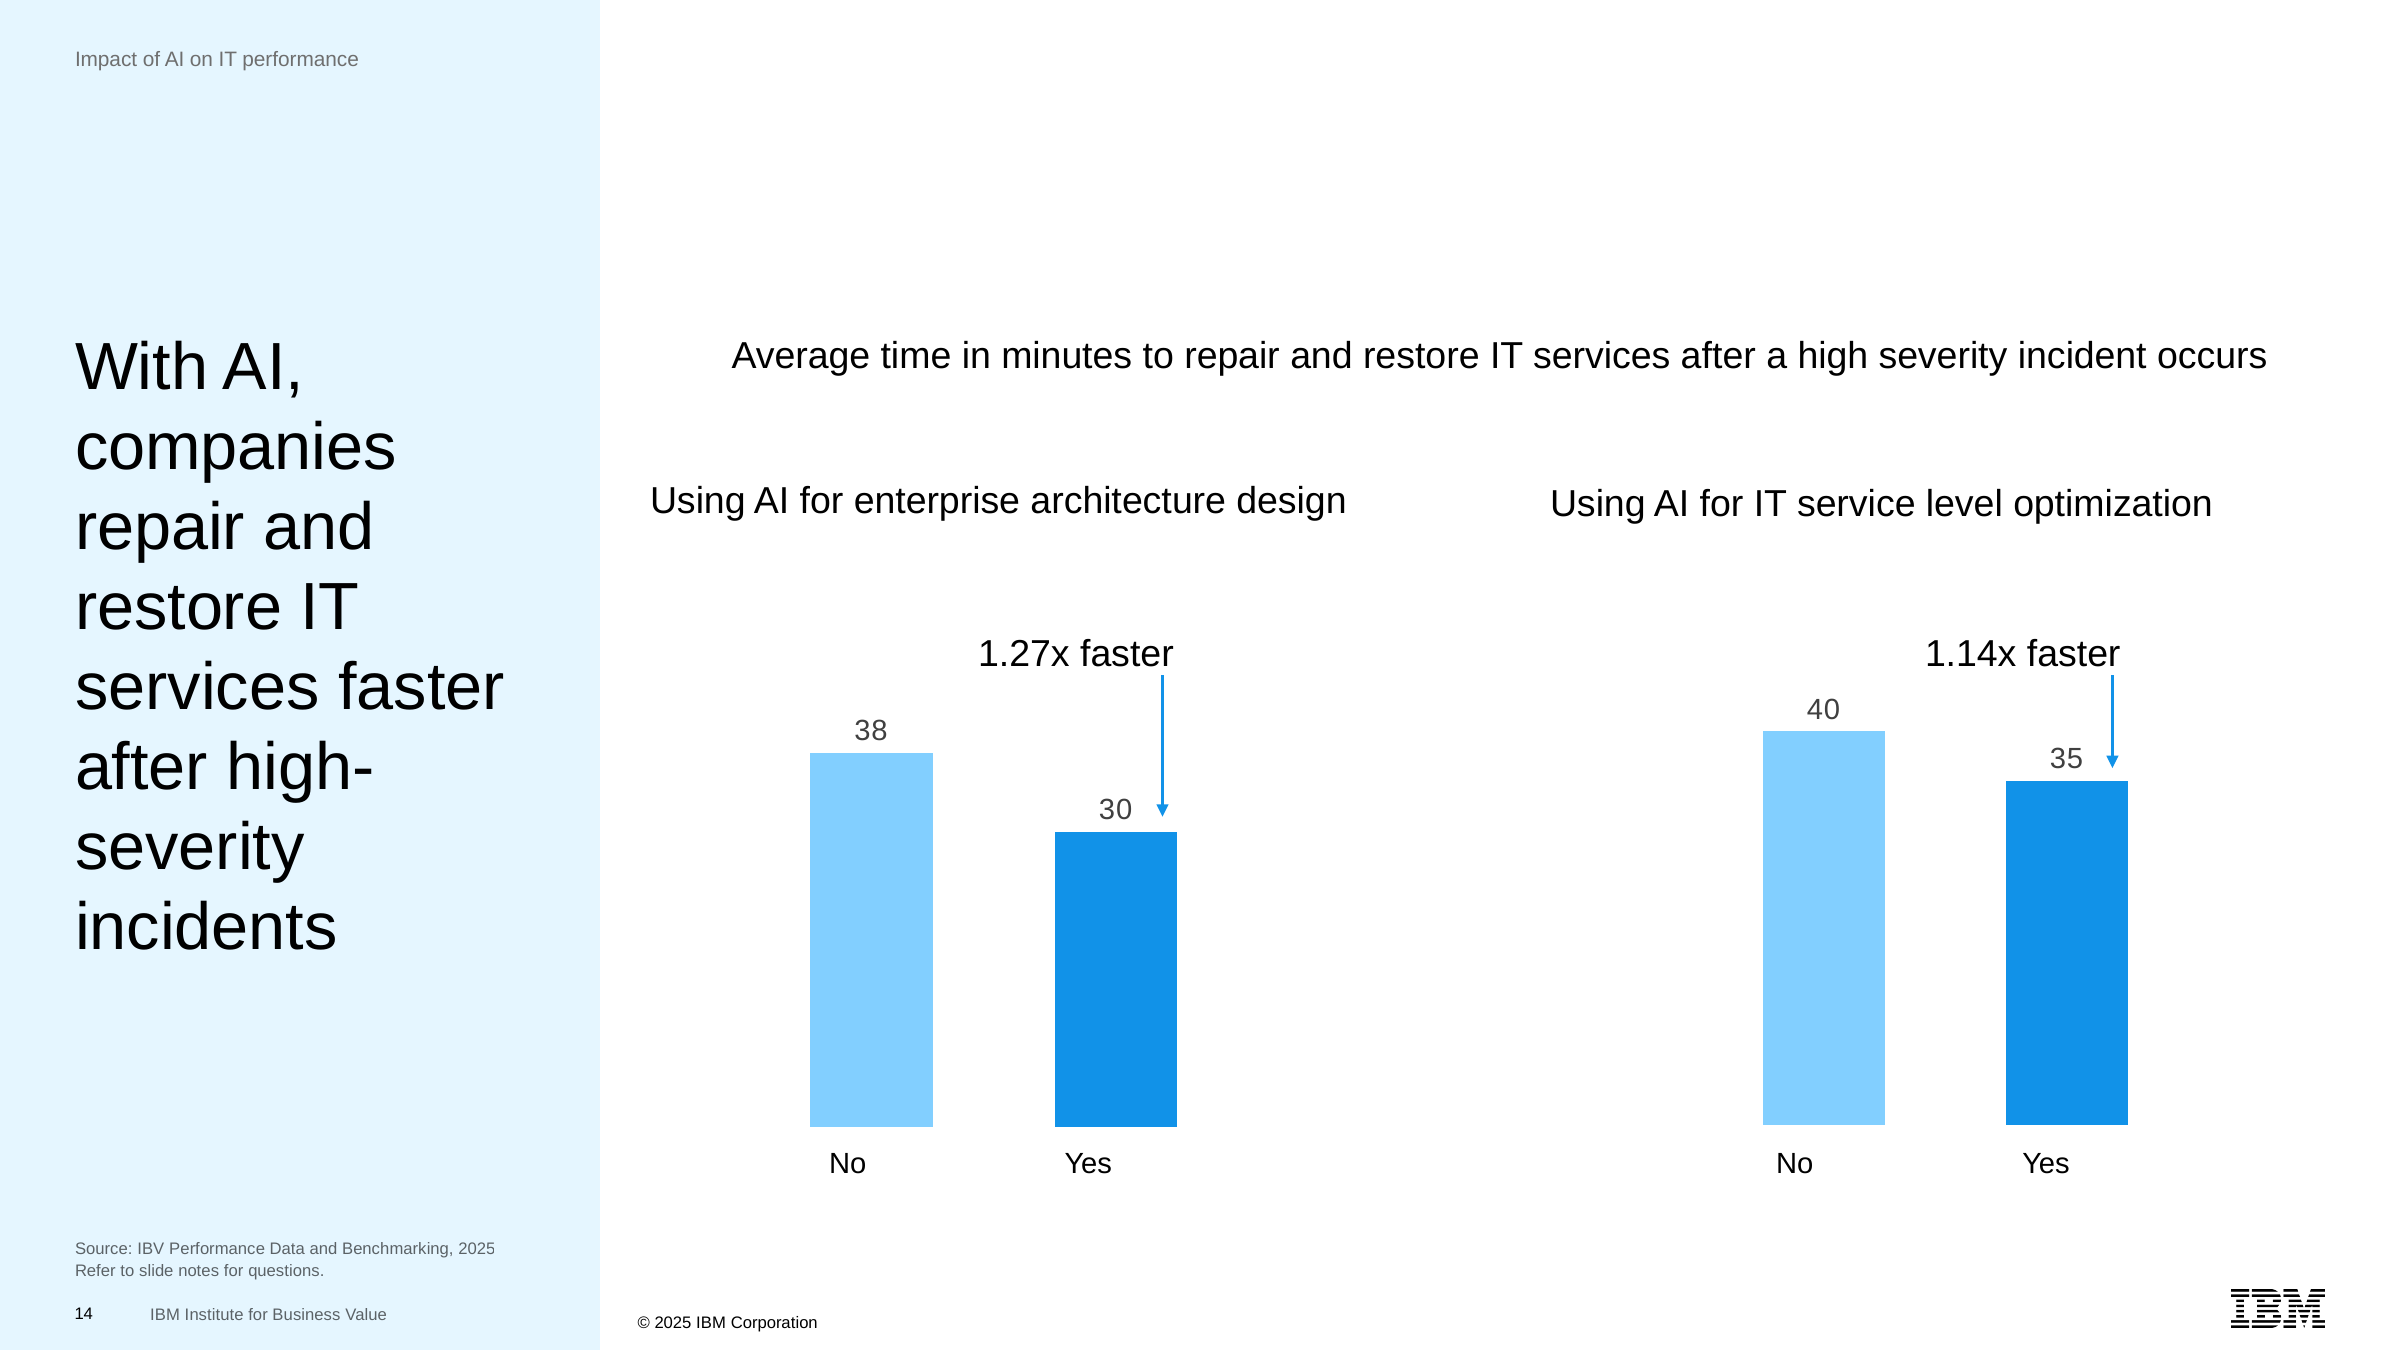

Impact of AI on IT performance
# With AI, companies repair and restore IT services faster after high-severity incidents
Average time in minutes to repair and restore IT services after a high severity incident occurs
Using AI for enterprise architecture design

Using AI for IT service level optimization

### Chart

| Category | Column1 |
|---|---|
| NOT using | 40.0 |
| using | 35.0 |
Yes
No

### Chart

| Category | Column1 |
|---|---|
| Initiators | 38.0 |
| Mature adopters | 30.0 |
Yes
No
1.14x faster

1.27x faster

Source: IBV Performance Data and Benchmarking, 2025
Refer to slide notes for questions.